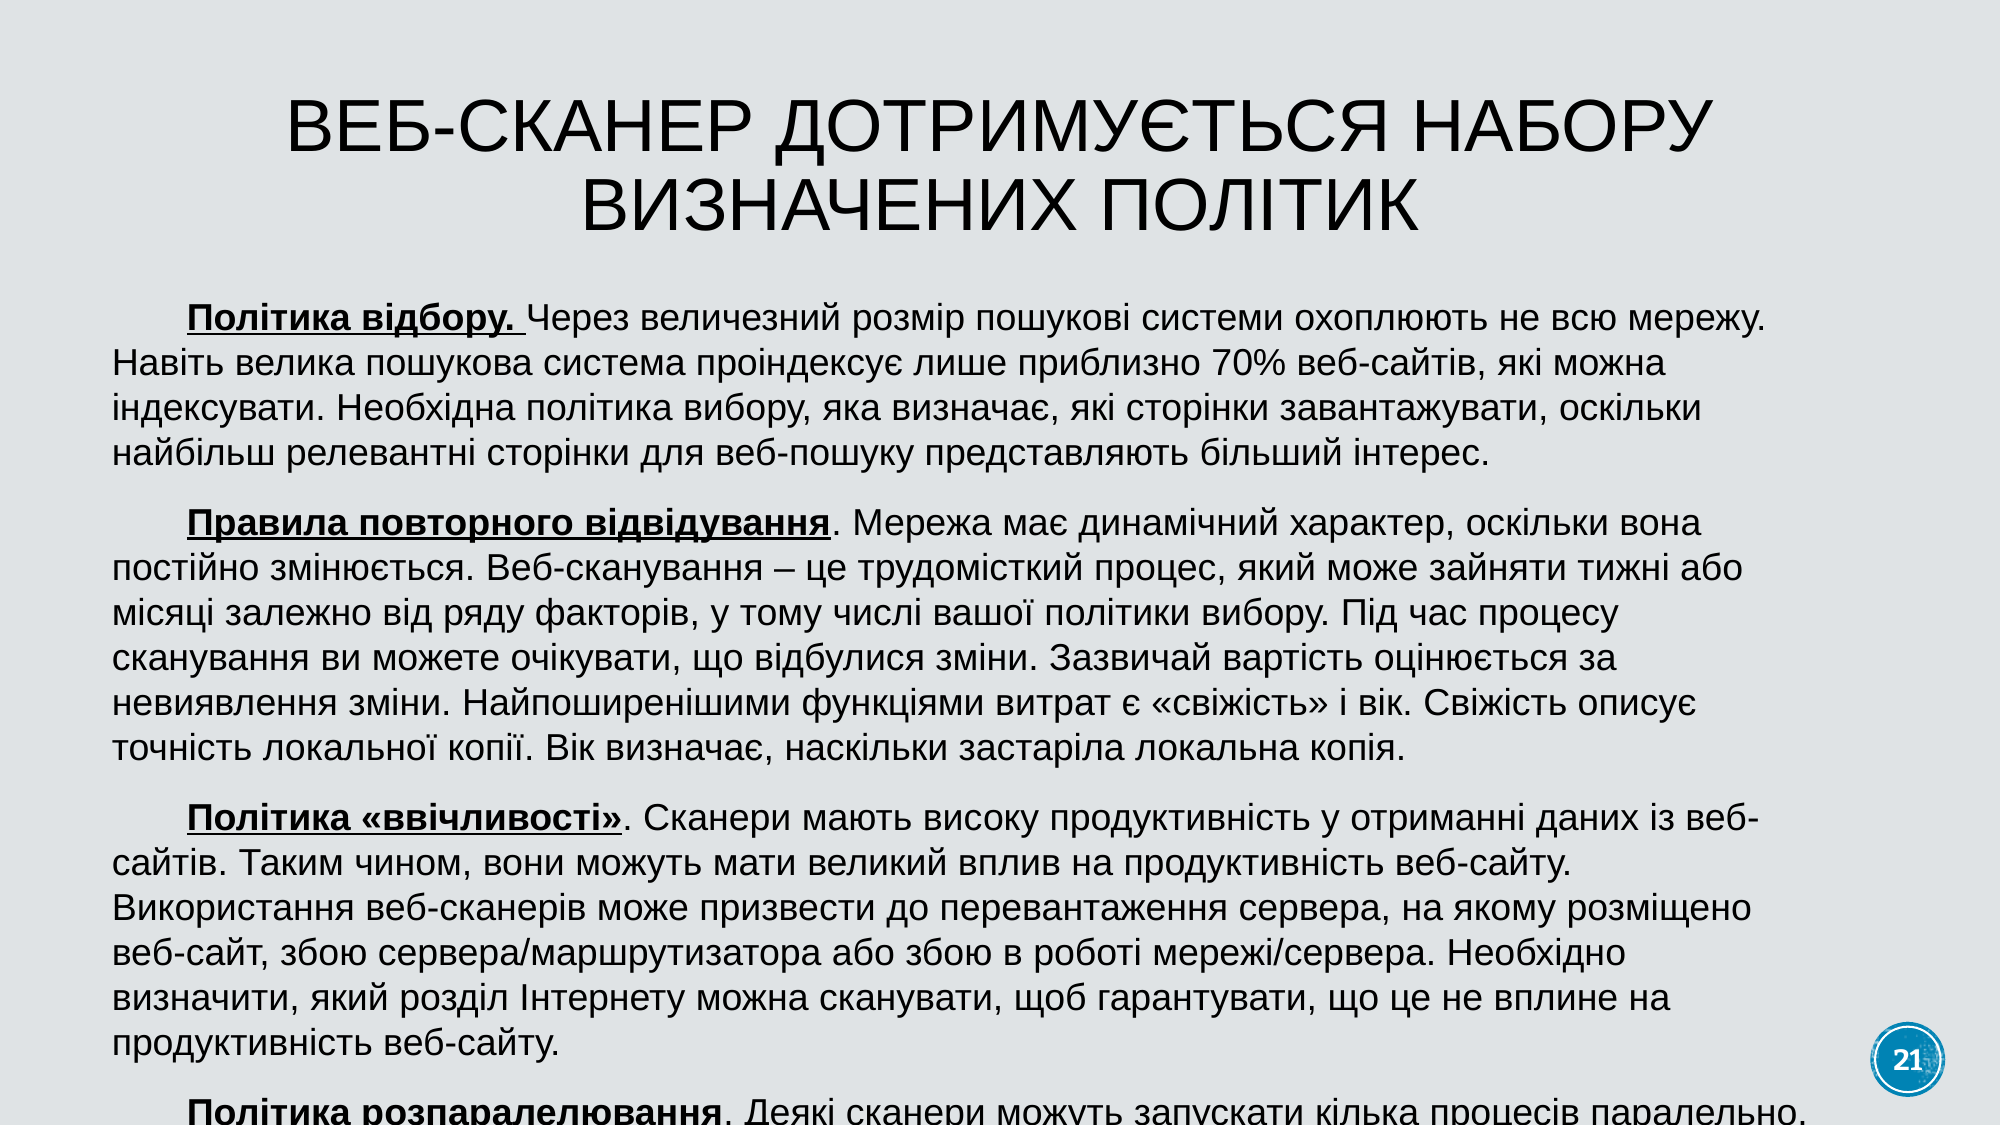

# Веб-сканер дотримується набору визначених політик
Політика відбору. Через величезний розмір пошукові системи охоплюють не всю мережу. Навіть велика пошукова система проіндексує лише приблизно 70% веб-сайтів, які можна індексувати. Необхідна політика вибору, яка визначає, які сторінки завантажувати, оскільки найбільш релевантні сторінки для веб-пошуку представляють більший інтерес.
Правила повторного відвідування. Мережа має динамічний характер, оскільки вона постійно змінюється. Веб-сканування – це трудомісткий процес, який може зайняти тижні або місяці залежно від ряду факторів, у тому числі вашої політики вибору. Під час процесу сканування ви можете очікувати, що відбулися зміни. Зазвичай вартість оцінюється за невиявлення зміни. Найпоширенішими функціями витрат є «свіжість» і вік. Свіжість описує точність локальної копії. Вік визначає, наскільки застаріла локальна копія.
Політика «ввічливості». Сканери мають високу продуктивність у отриманні даних із веб-сайтів. Таким чином, вони можуть мати великий вплив на продуктивність веб-сайту. Використання веб-сканерів може призвести до перевантаження сервера, на якому розміщено веб-сайт, збою сервера/маршрутизатора або збою в роботі мережі/сервера. Необхідно визначити, який розділ Інтернету можна сканувати, щоб гарантувати, що це не вплине на продуктивність веб-сайту.
Політика розпаралелювання. Деякі сканери можуть запускати кілька процесів паралельно. Тому для кожного сканера слід встановити правила, щоб уникнути багаторазового завантаження одного й того самого вмісту.
21